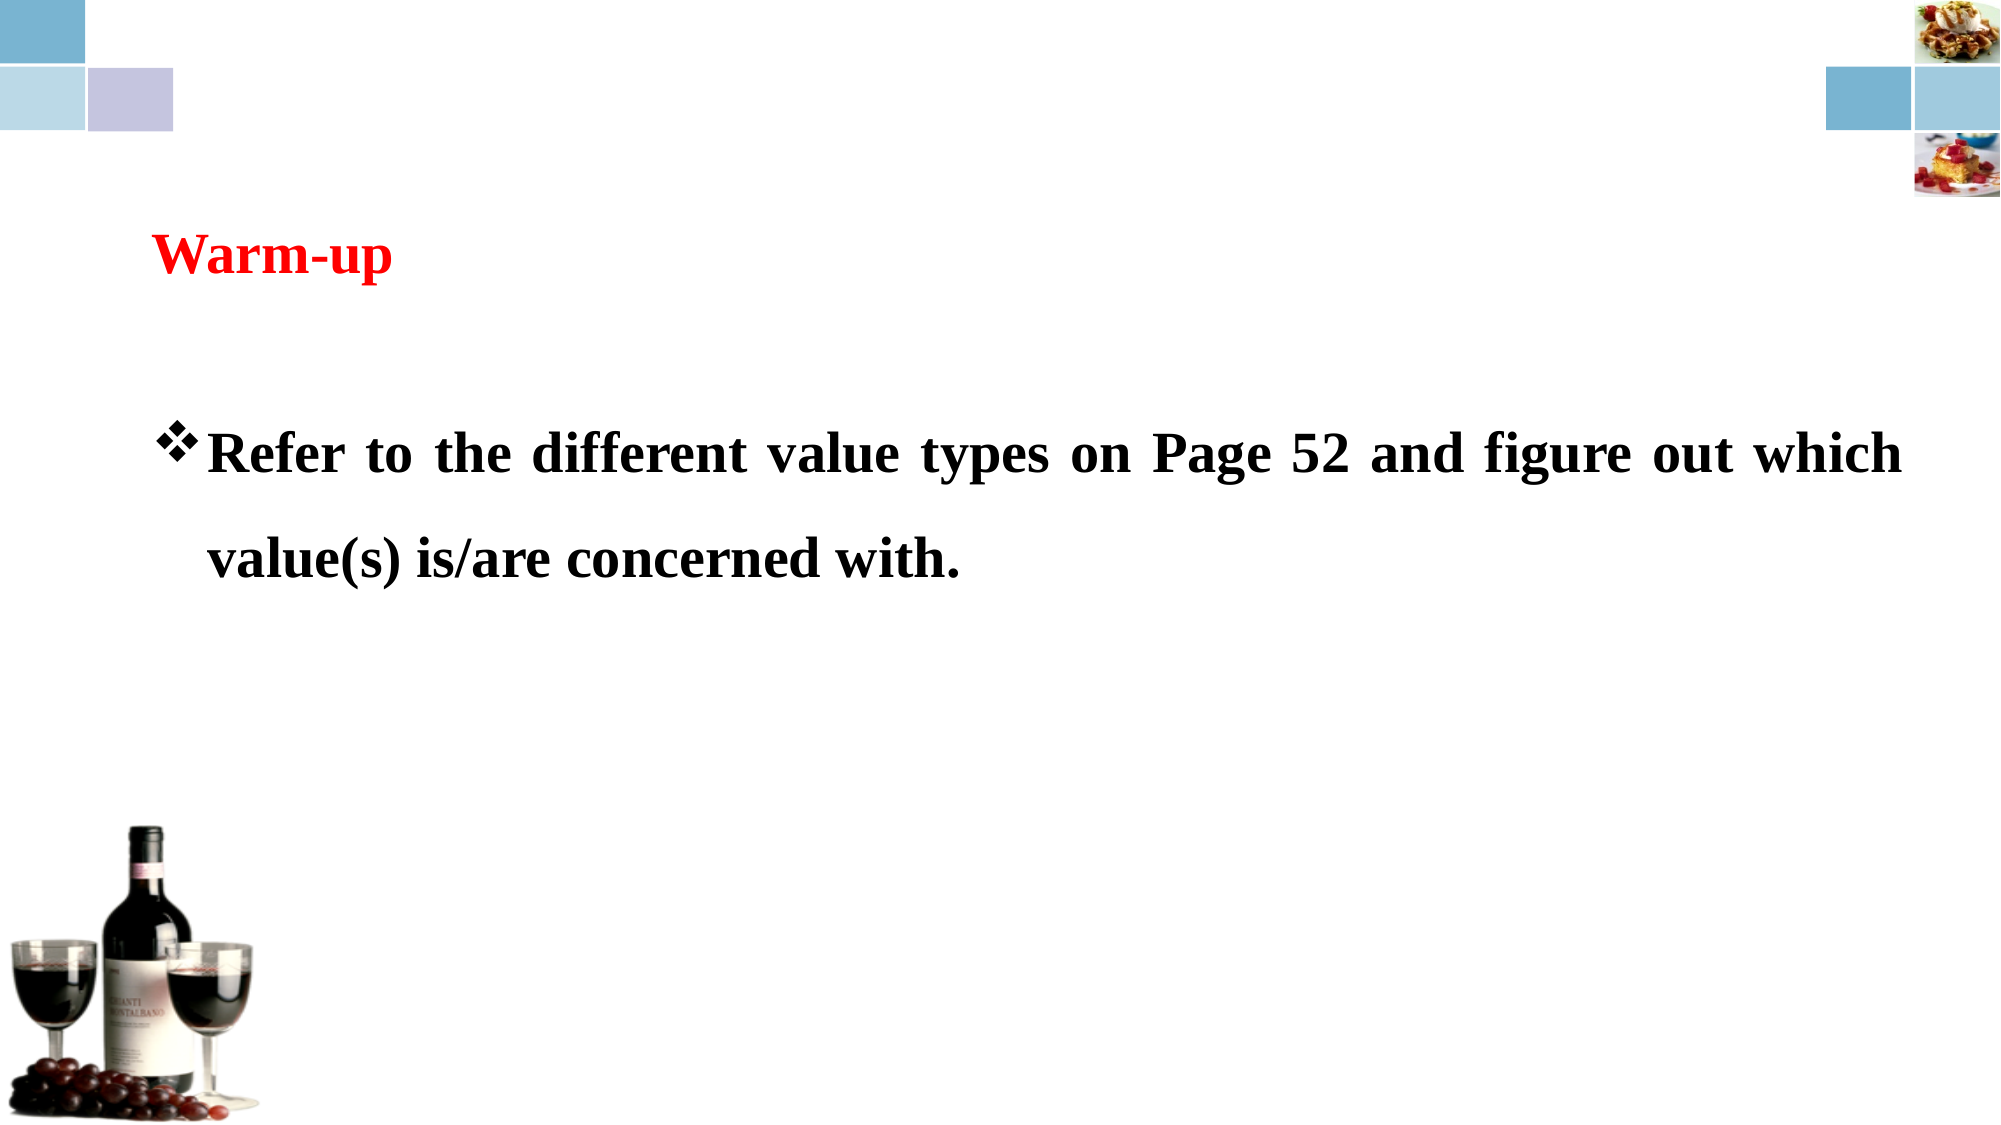

Warm-up

Refer to the different value types on Page 52 and figure out which value(s) is/are concerned with.